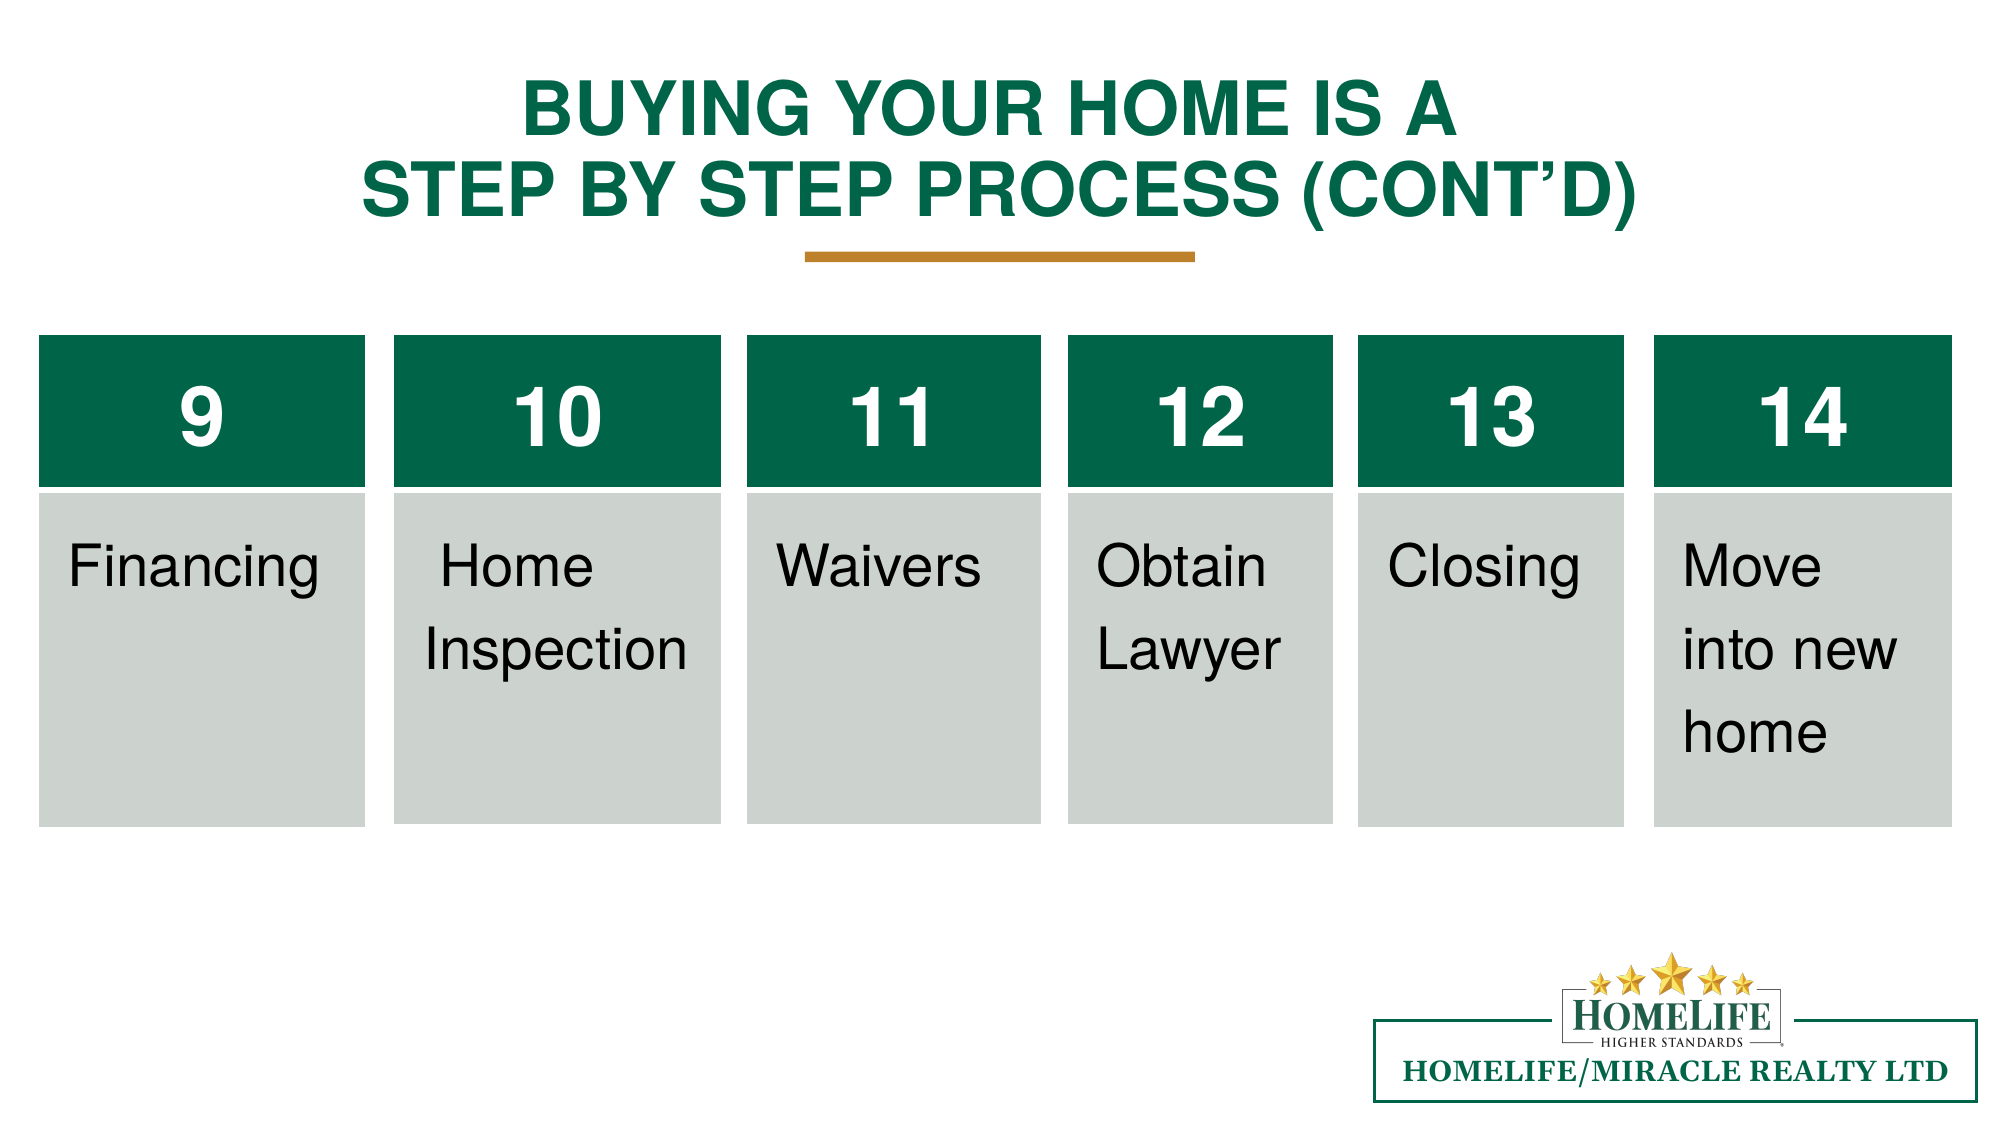

BUYING YOUR HOME IS A
STEP BY STEP PROCESS (CONT’D)
| 9 |
| --- |
| Financing |
| 10 |
| --- |
| Home Inspection |
| 11 |
| --- |
| Waivers |
| 12 |
| --- |
| Obtain Lawyer |
| 13 |
| --- |
| Closing |
| 14 |
| --- |
| Move into new home |